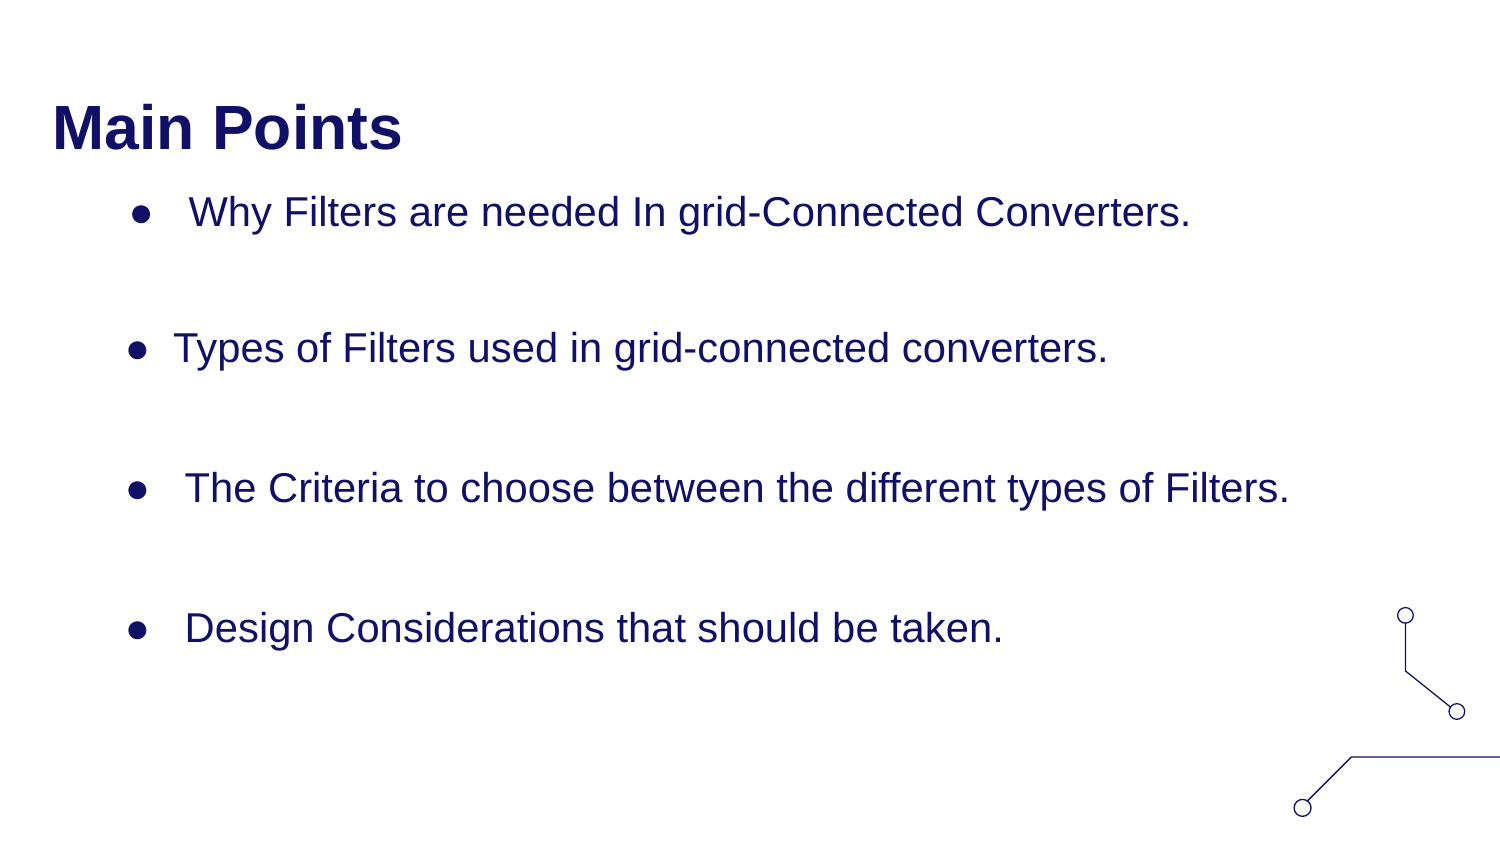

Main Points
●   Why Filters are needed In grid-Connected Converters.
●  Types of Filters used in grid-connected converters.
●   The Criteria to choose between the different types of Filters.
●   Design Considerations that should be taken.